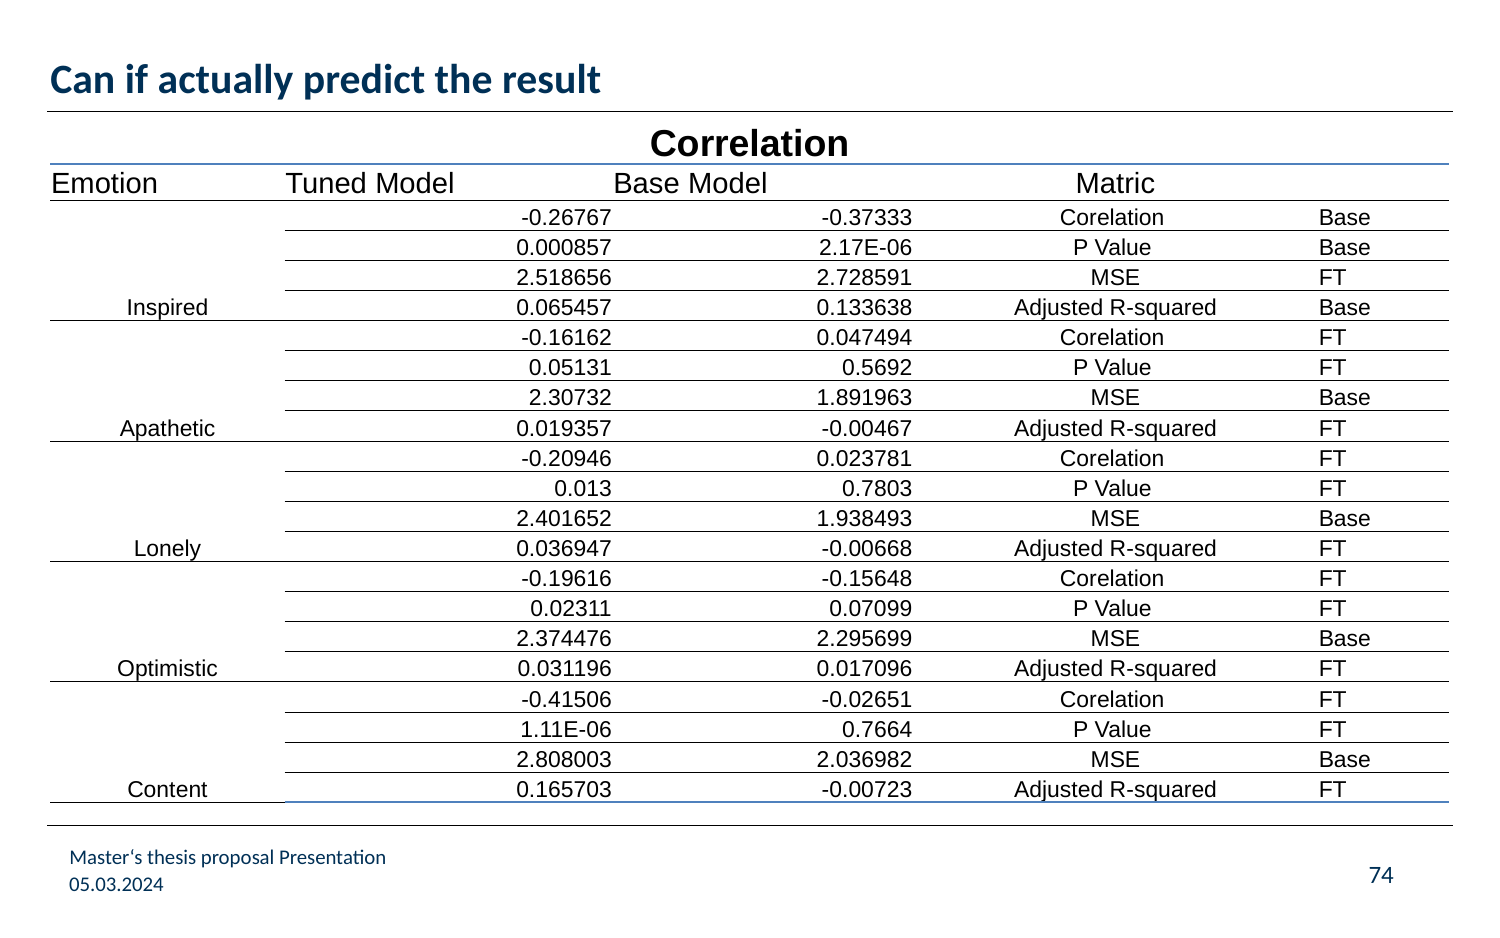

# Can if actually predict the result
| Correlation |  |  |  |  |
| --- | --- | --- | --- | --- |
| Emotion | Tuned Model | Base Model | Matric |  |
| Inspired | -0.26767 | -0.37333 | Corelation | Base |
|  | 0.000857 | 2.17E-06 | P Value | Base |
|  | 2.518656 | 2.728591 | MSE | FT |
|  | 0.065457 | 0.133638 | Adjusted R-squared | Base |
| Apathetic | -0.16162 | 0.047494 | Corelation | FT |
|  | 0.05131 | 0.5692 | P Value | FT |
|  | 2.30732 | 1.891963 | MSE | Base |
|  | 0.019357 | -0.00467 | Adjusted R-squared | FT |
| Lonely | -0.20946 | 0.023781 | Corelation | FT |
|  | 0.013 | 0.7803 | P Value | FT |
|  | 2.401652 | 1.938493 | MSE | Base |
|  | 0.036947 | -0.00668 | Adjusted R-squared | FT |
| Optimistic | -0.19616 | -0.15648 | Corelation | FT |
|  | 0.02311 | 0.07099 | P Value | FT |
|  | 2.374476 | 2.295699 | MSE | Base |
|  | 0.031196 | 0.017096 | Adjusted R-squared | FT |
| Content | -0.41506 | -0.02651 | Corelation | FT |
|  | 1.11E-06 | 0.7664 | P Value | FT |
|  | 2.808003 | 2.036982 | MSE | Base |
|  | 0.165703 | -0.00723 | Adjusted R-squared | FT |